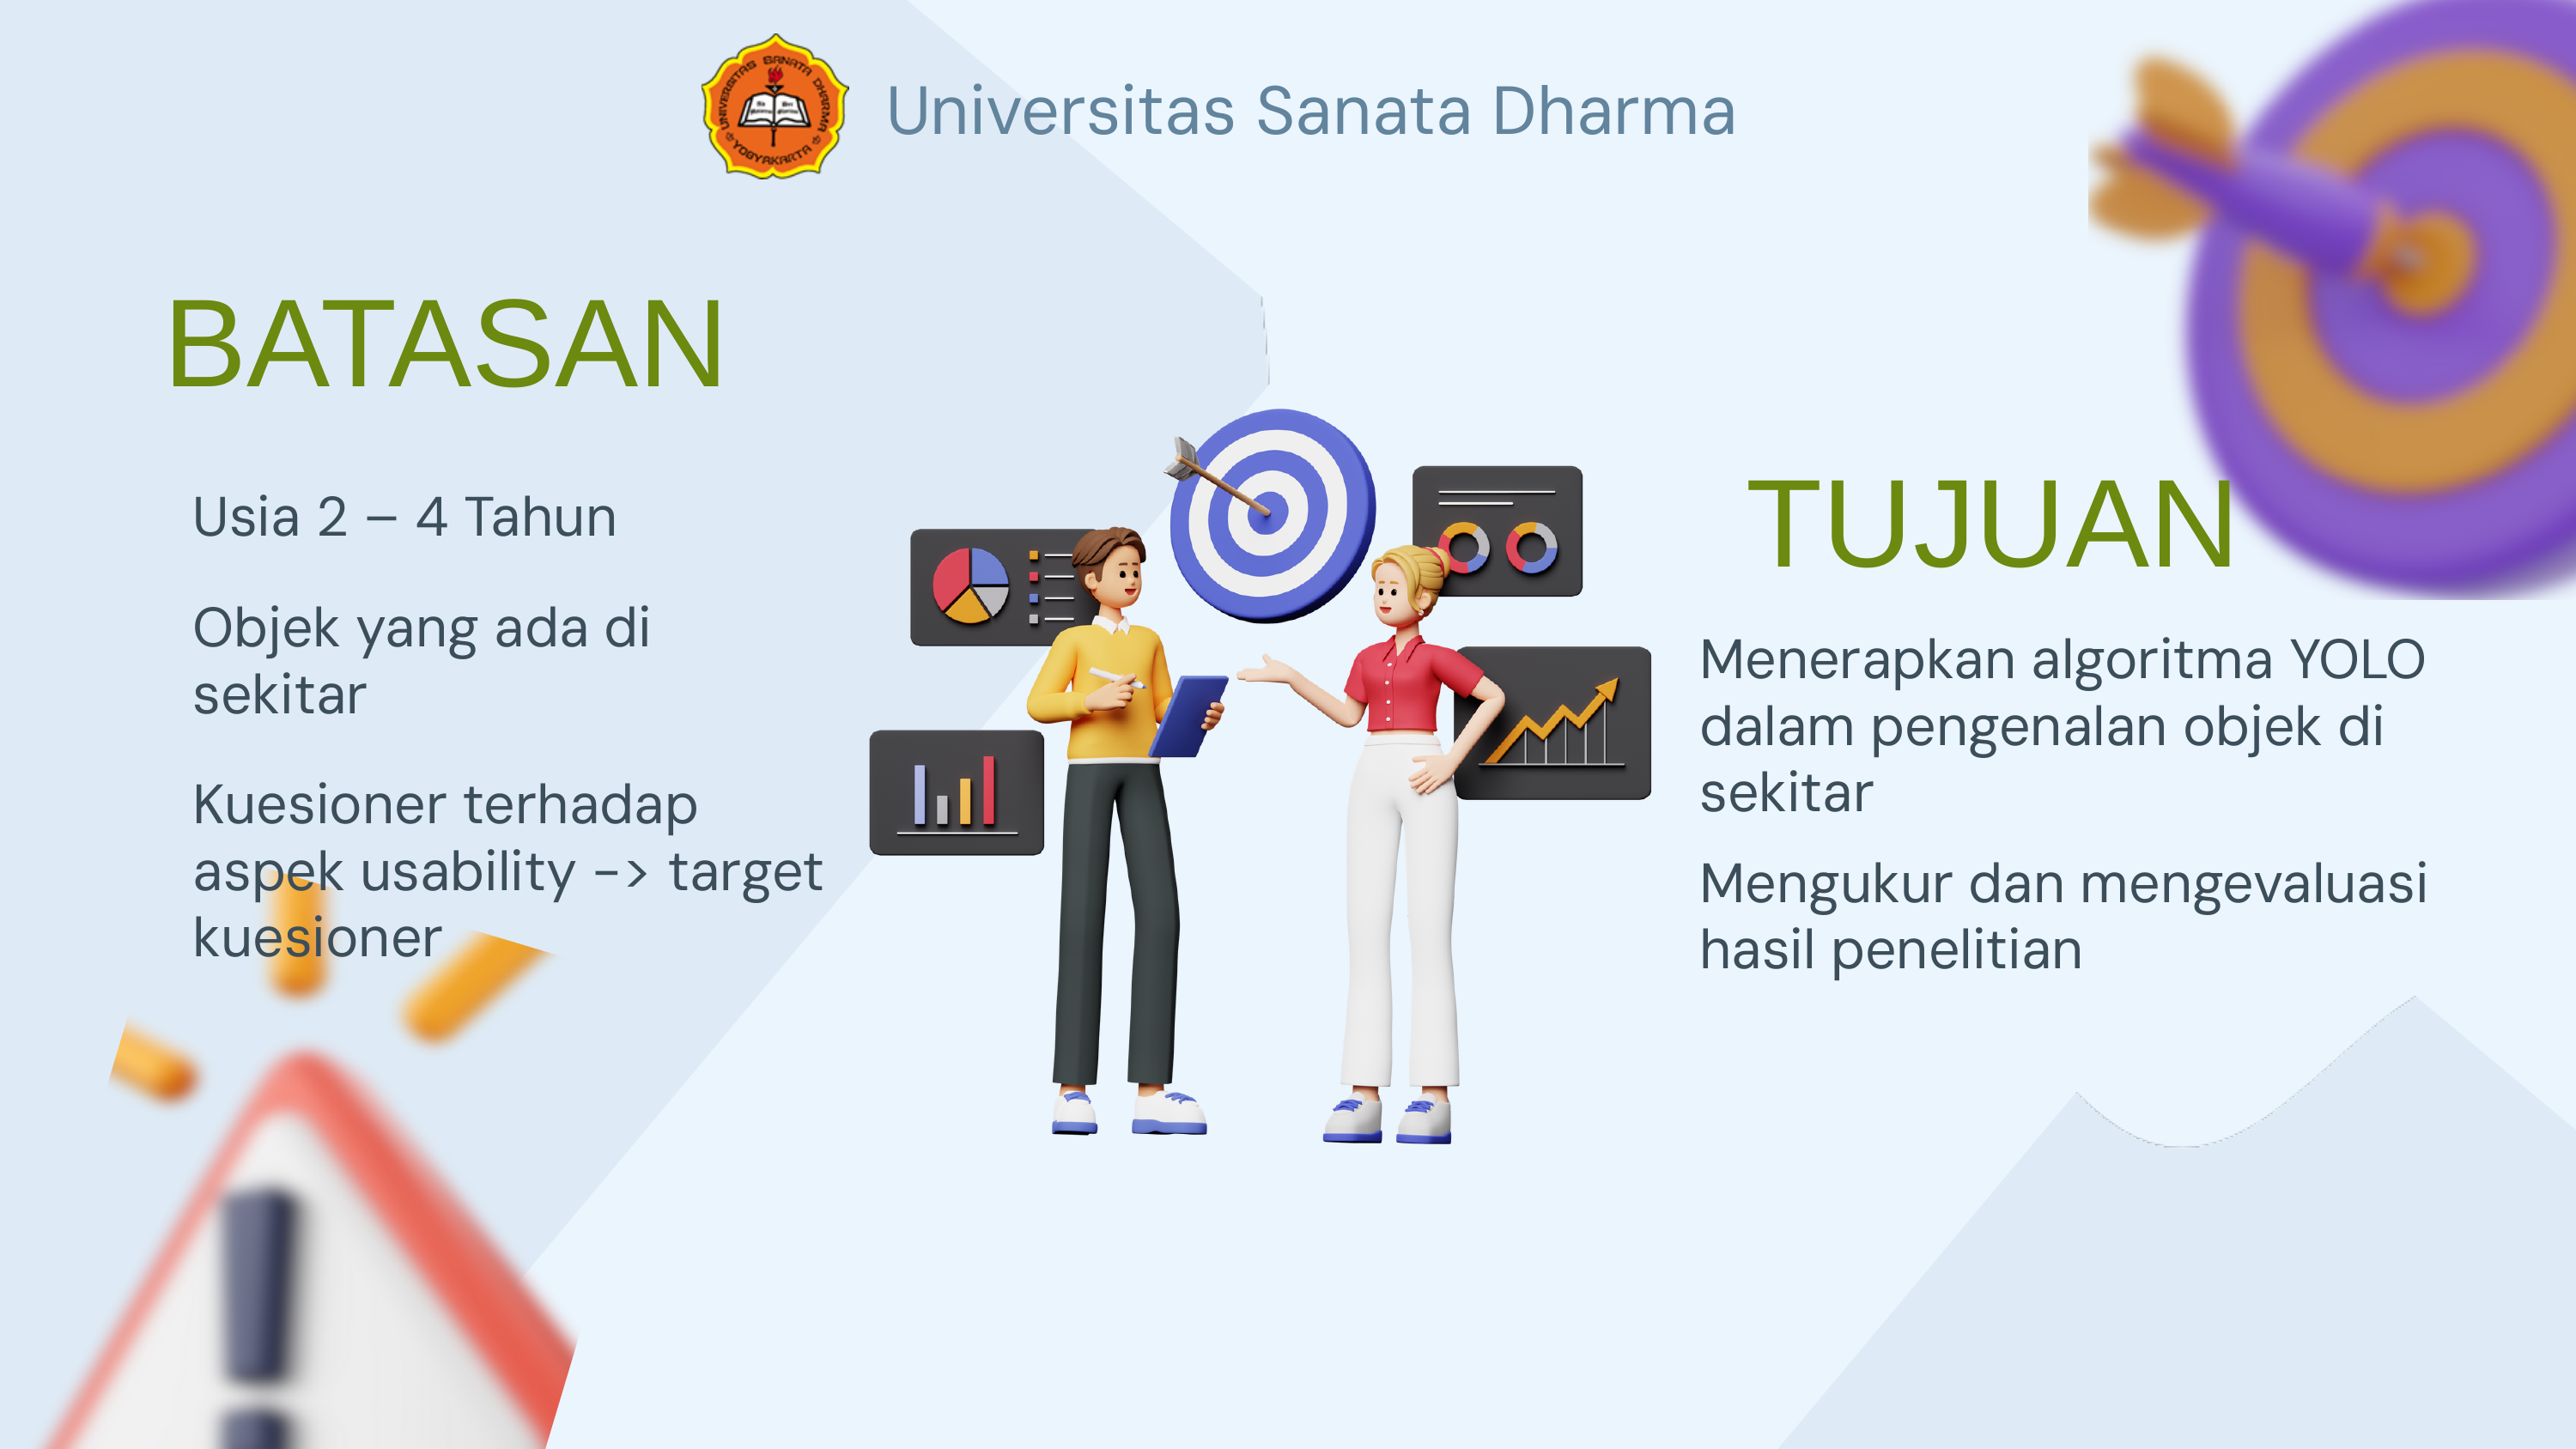

Universitas Sanata Dharma
BATASAN

TUJUAN
Usia 2 – 4 Tahun
Objek yang ada di sekitar
Menerapkan algoritma YOLO dalam pengenalan objek di sekitar
Kuesioner terhadap aspek usability -> target kuesioner
Mengukur dan mengevaluasi hasil penelitian